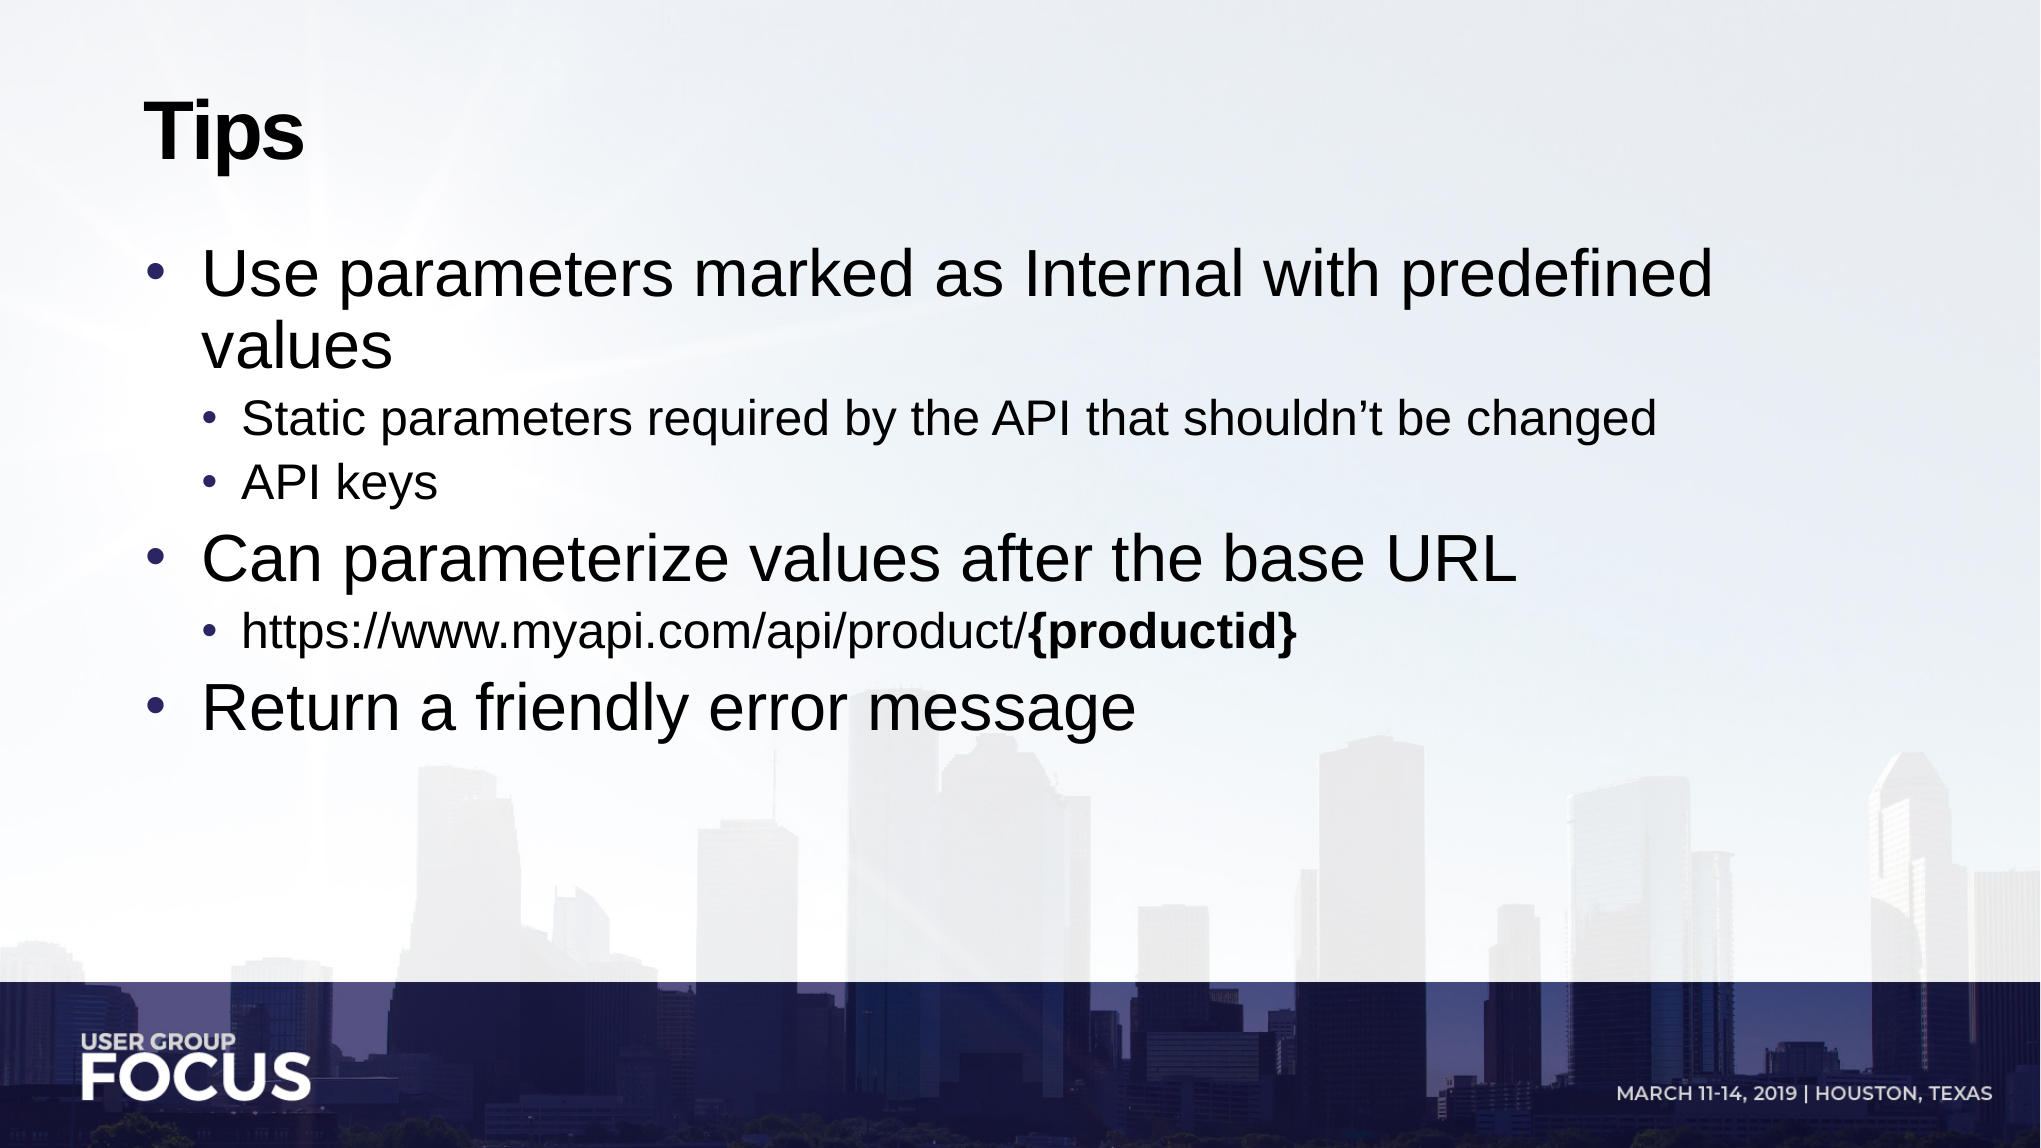

# Tips
Use parameters marked as Internal with predefined values
Static parameters required by the API that shouldn’t be changed
API keys
Can parameterize values after the base URL
https://www.myapi.com/api/product/{productid}
Return a friendly error message